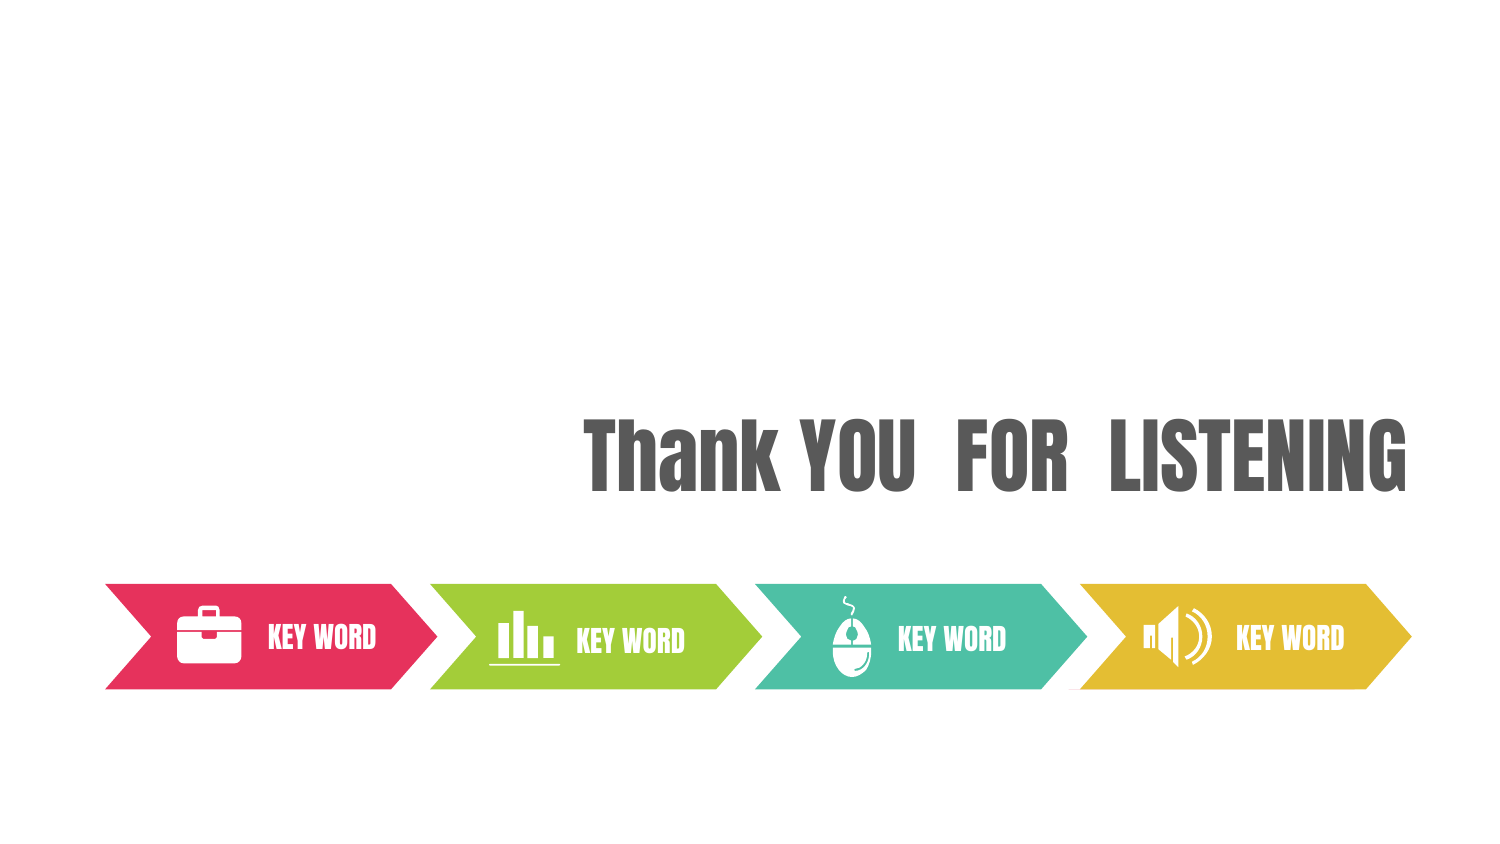

Thank YOU  FOR  LISTENING

KEY WORD

KEY WORD

KEY WORD

KEY WORD